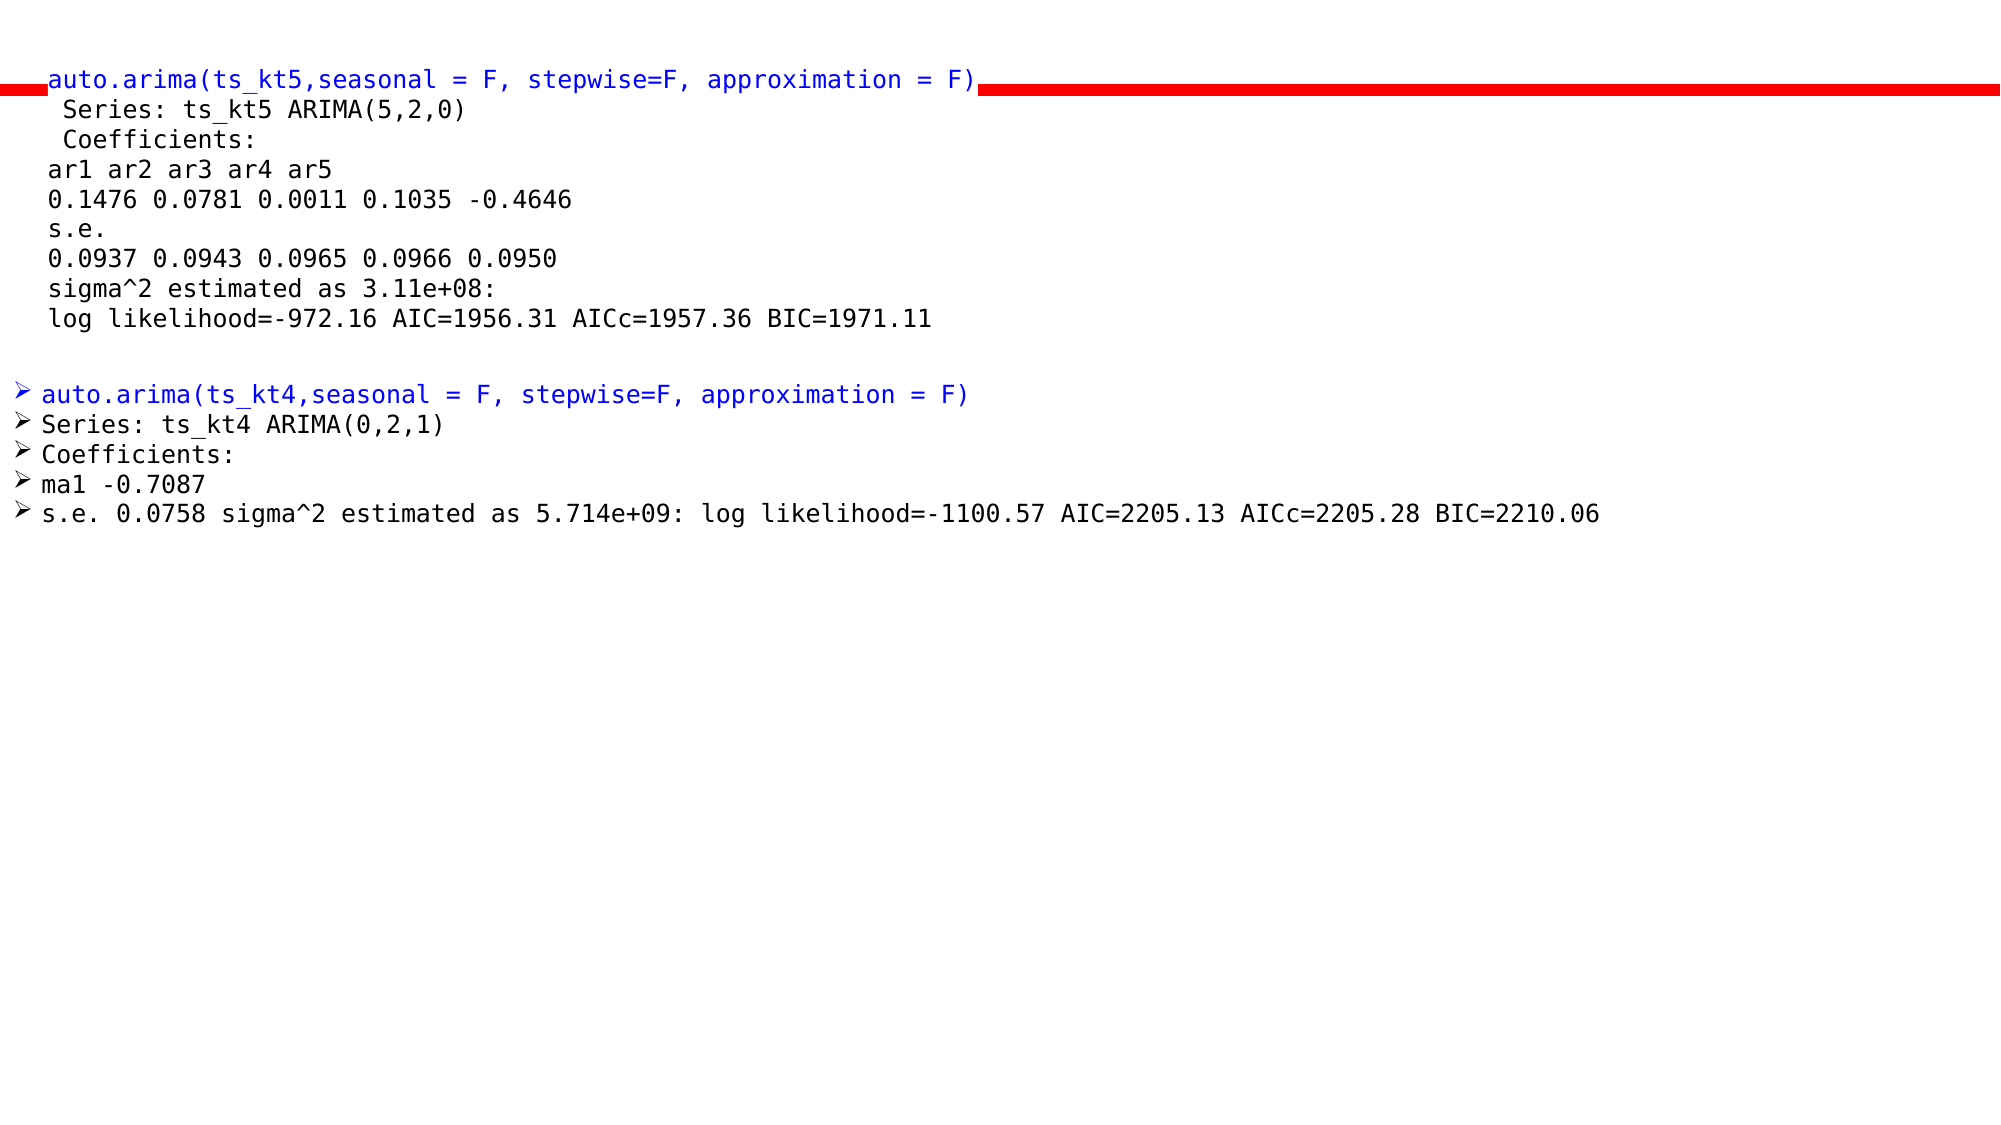

auto.arima(ts_kt5,seasonal = F, stepwise=F, approximation = F)
 Series: ts_kt5 ARIMA(5,2,0)
 Coefficients:
ar1 ar2 ar3 ar4 ar5
0.1476 0.0781 0.0011 0.1035 -0.4646
s.e.
0.0937 0.0943 0.0965 0.0966 0.0950
sigma^2 estimated as 3.11e+08:
log likelihood=-972.16 AIC=1956.31 AICc=1957.36 BIC=1971.11
auto.arima(ts_kt4,seasonal = F, stepwise=F, approximation = F)
Series: ts_kt4 ARIMA(0,2,1)
Coefficients:
ma1 -0.7087
s.e. 0.0758 sigma^2 estimated as 5.714e+09: log likelihood=-1100.57 AIC=2205.13 AICc=2205.28 BIC=2210.06